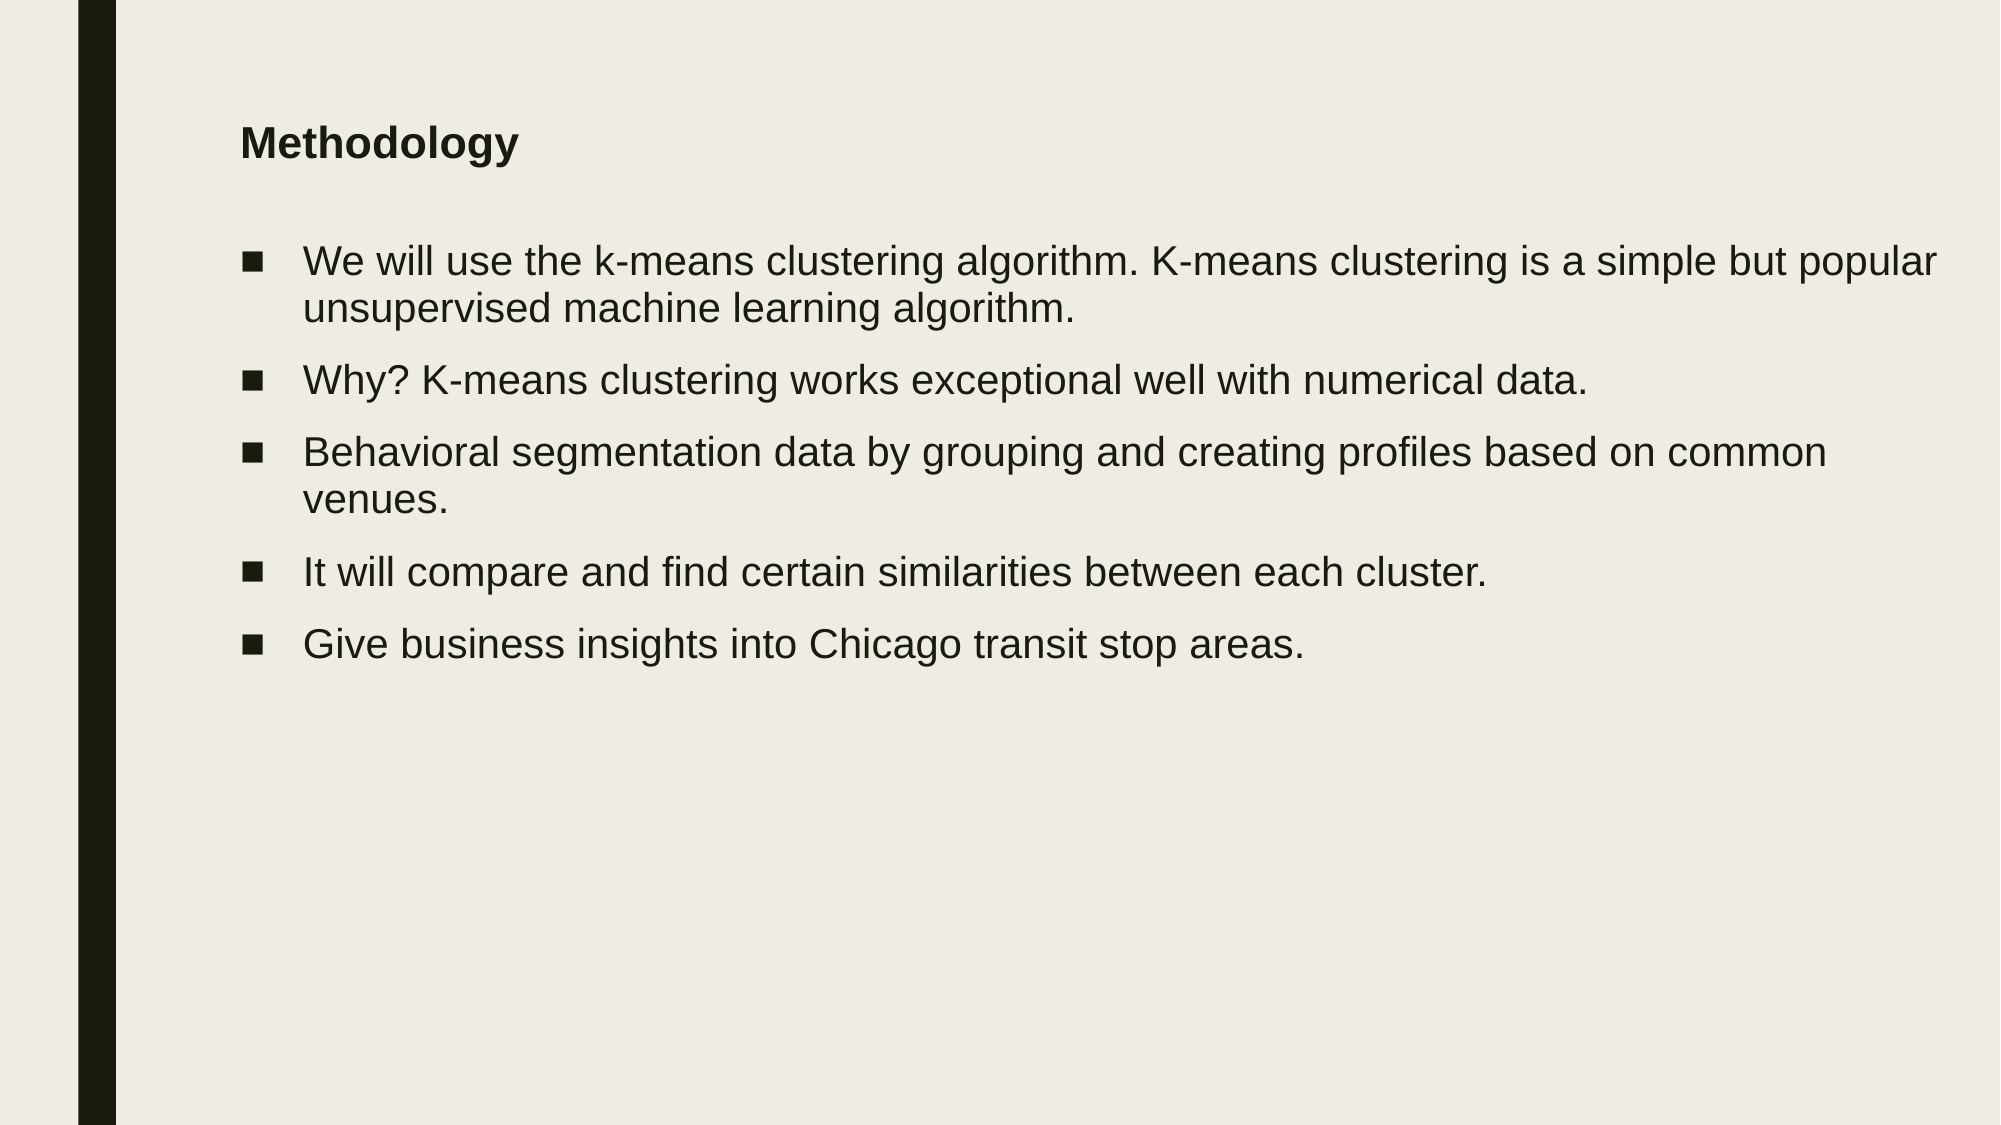

# Methodology
We will use the k-means clustering algorithm. K-means clustering is a simple but popular unsupervised machine learning algorithm.
Why? K-means clustering works exceptional well with numerical data.
Behavioral segmentation data by grouping and creating profiles based on common venues.
It will compare and find certain similarities between each cluster.
Give business insights into Chicago transit stop areas.